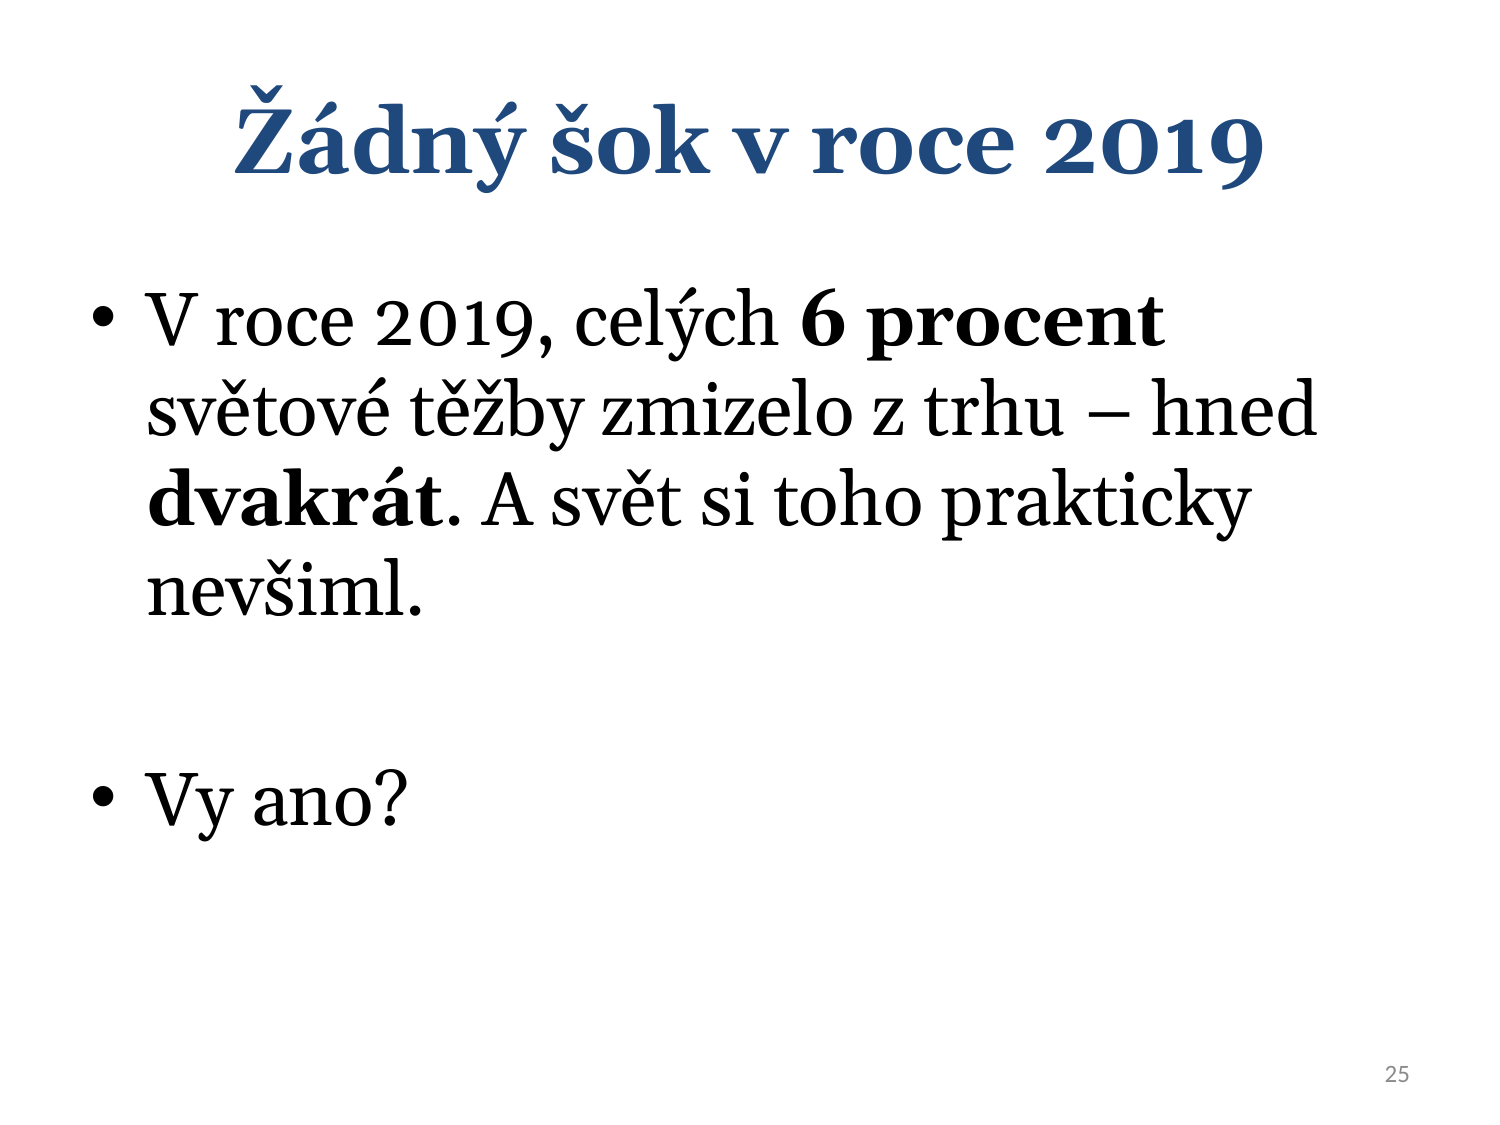

# Žádný šok v roce 2019
V roce 2019, celých 6 procent světové těžby zmizelo z trhu – hned dvakrát. A svět si toho prakticky nevšiml.

Vy ano?

25